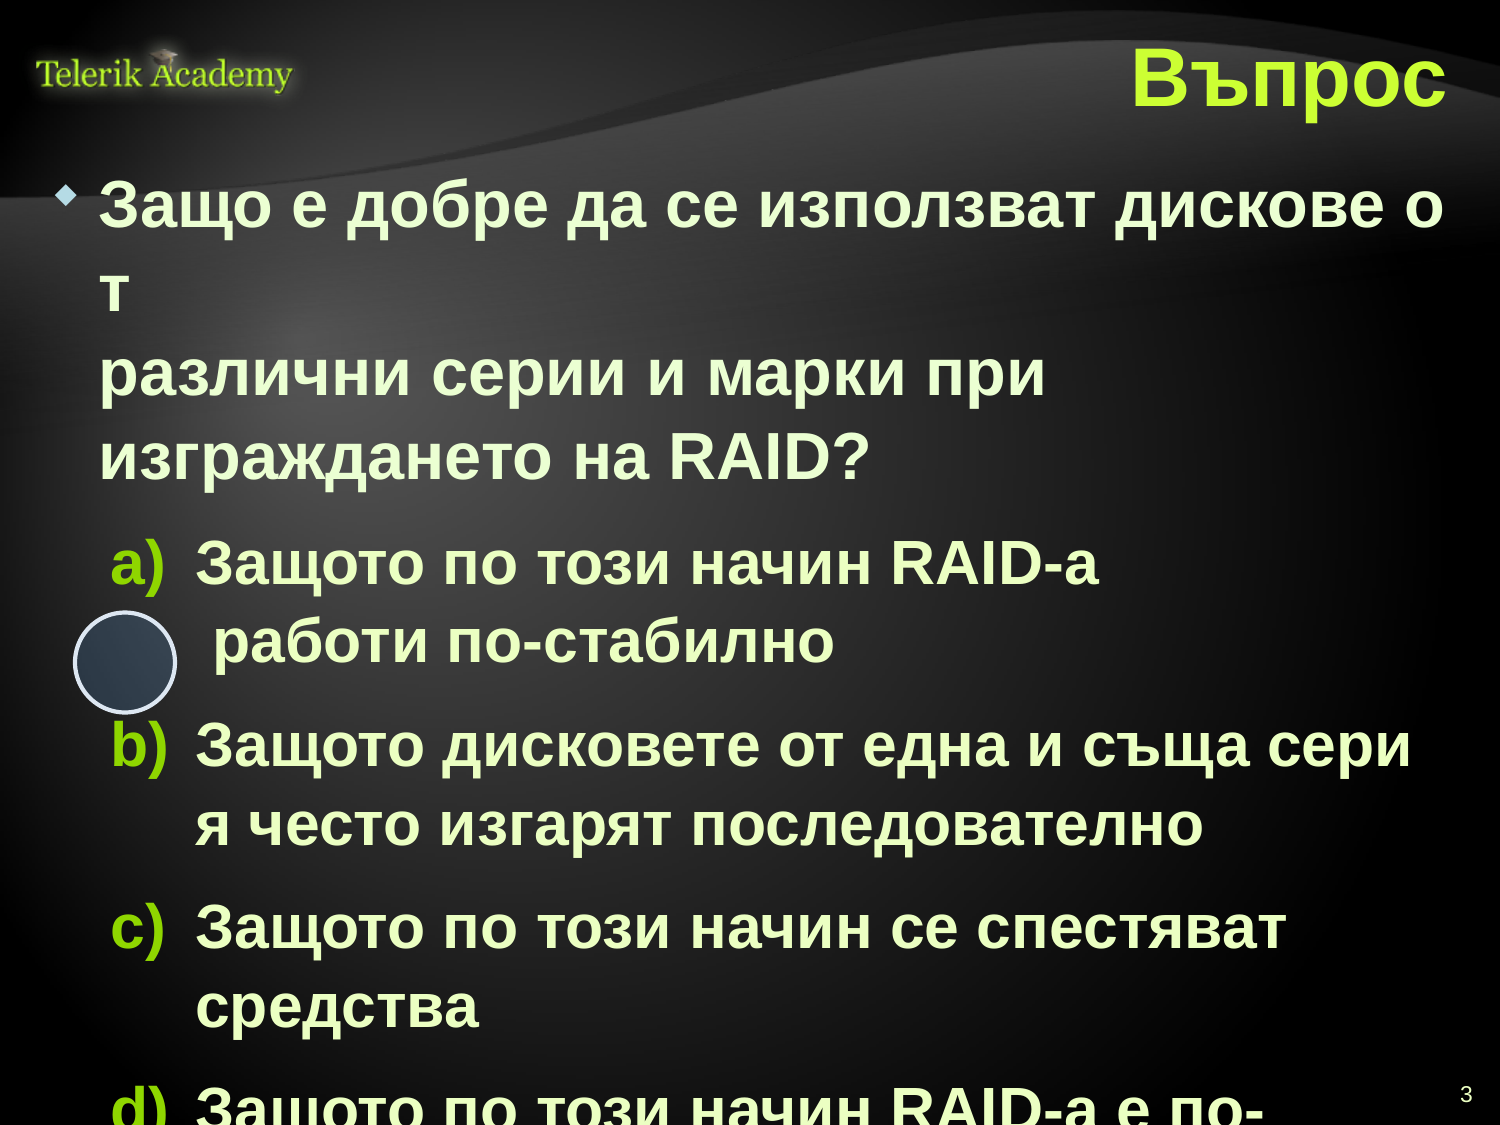

# Въпрос
Защо е добре да се използват дискове от 
различни серии и марки при изграждането на RAID?
Защото по този начин RAID-a  работи по-стабилно
Защото дисковете от една и съща серия често изгарят последователно
Защото по този начин се спестяват средства
Защото по този начин RAID-a е по-оптимизиран и работи по-бързо

3